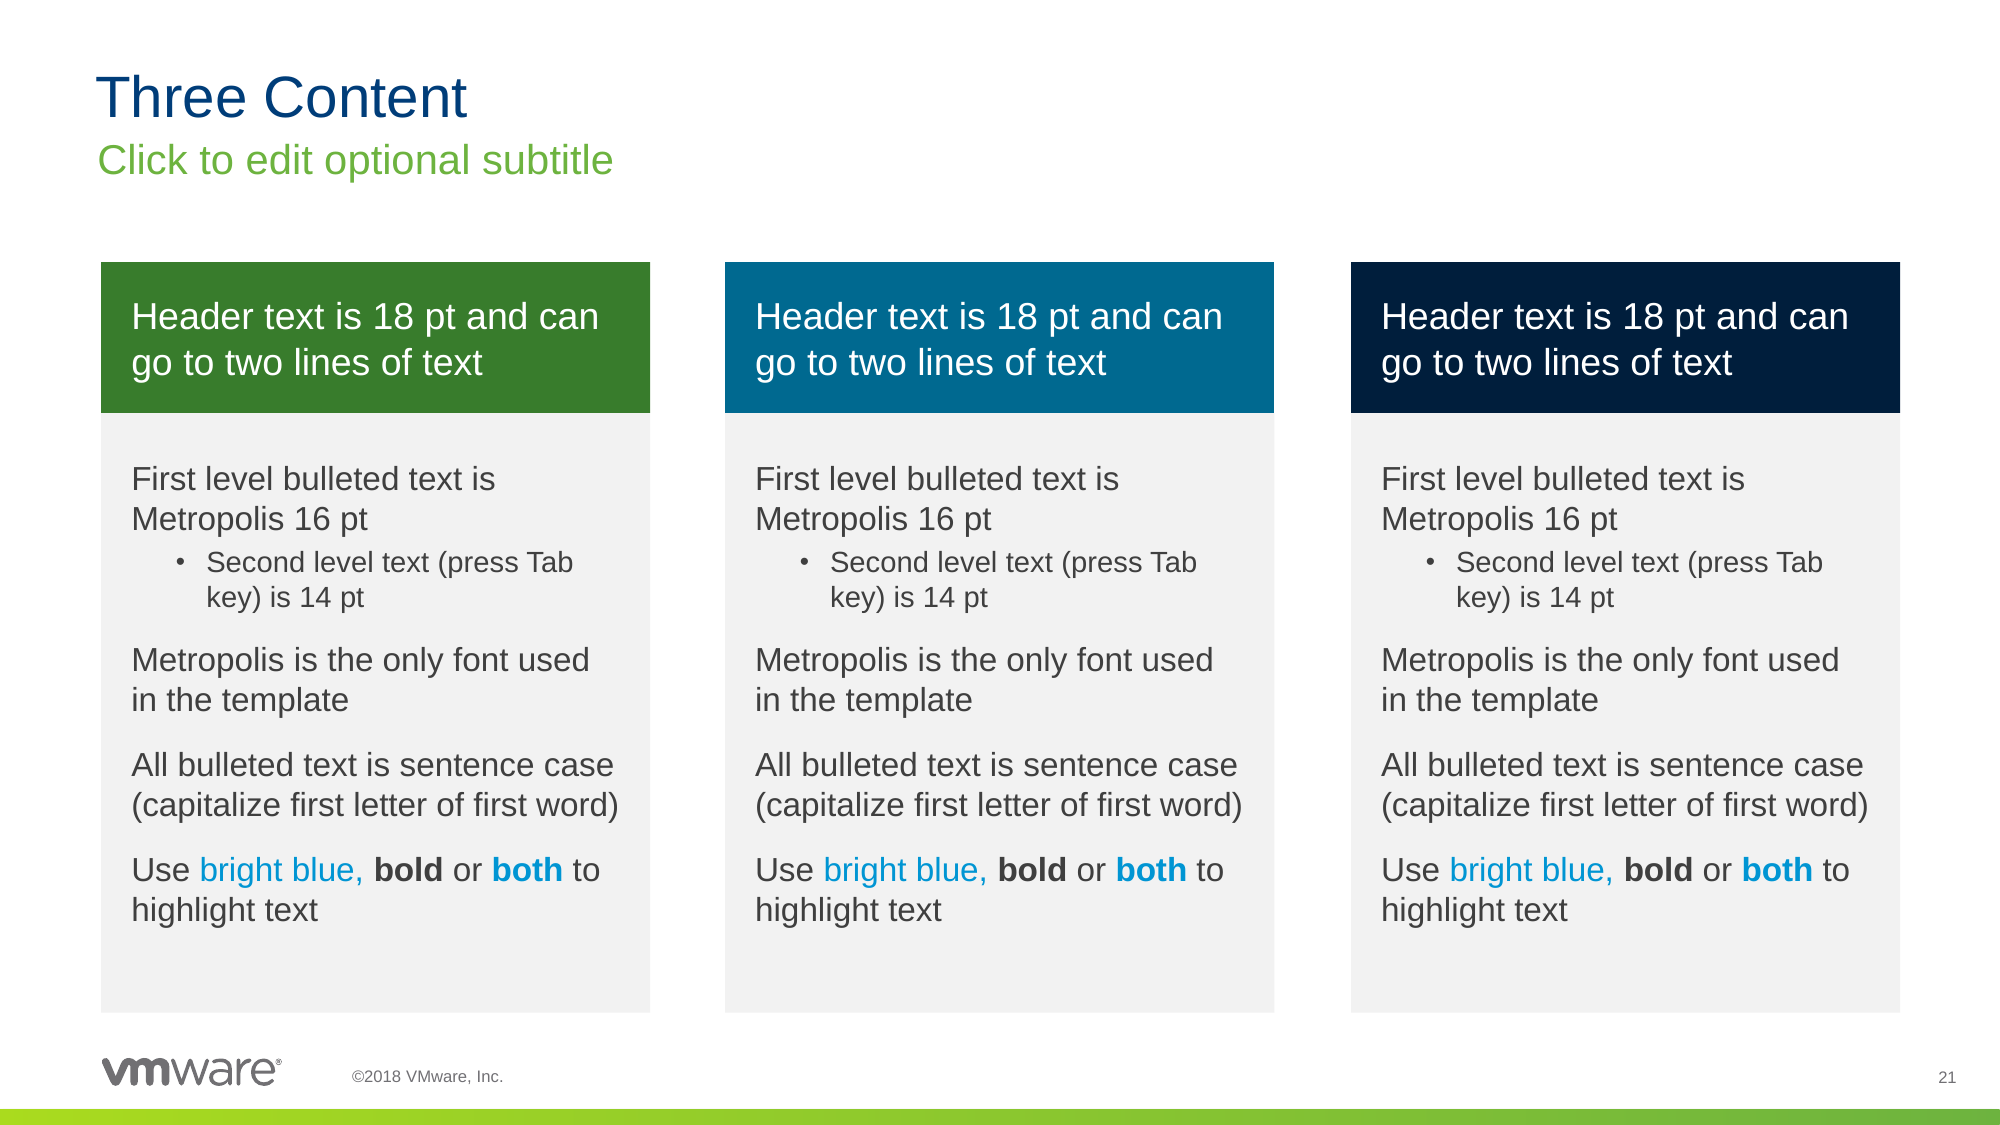

# Three Content
Click to edit optional subtitle
Header text is 18 pt and can go to two lines of text
Header text is 18 pt and can go to two lines of text
Header text is 18 pt and can go to two lines of text
First level bulleted text is Metropolis 16 pt
Second level text (press Tab key) is 14 pt
Metropolis is the only font used in the template
All bulleted text is sentence case (capitalize first letter of first word)
Use bright blue, bold or both to highlight text

First level bulleted text is Metropolis 16 pt
Second level text (press Tab key) is 14 pt
Metropolis is the only font used in the template
All bulleted text is sentence case (capitalize first letter of first word)
Use bright blue, bold or both to highlight text
First level bulleted text is Metropolis 16 pt
Second level text (press Tab key) is 14 pt
Metropolis is the only font used in the template
All bulleted text is sentence case (capitalize first letter of first word)
Use bright blue, bold or both to highlight text